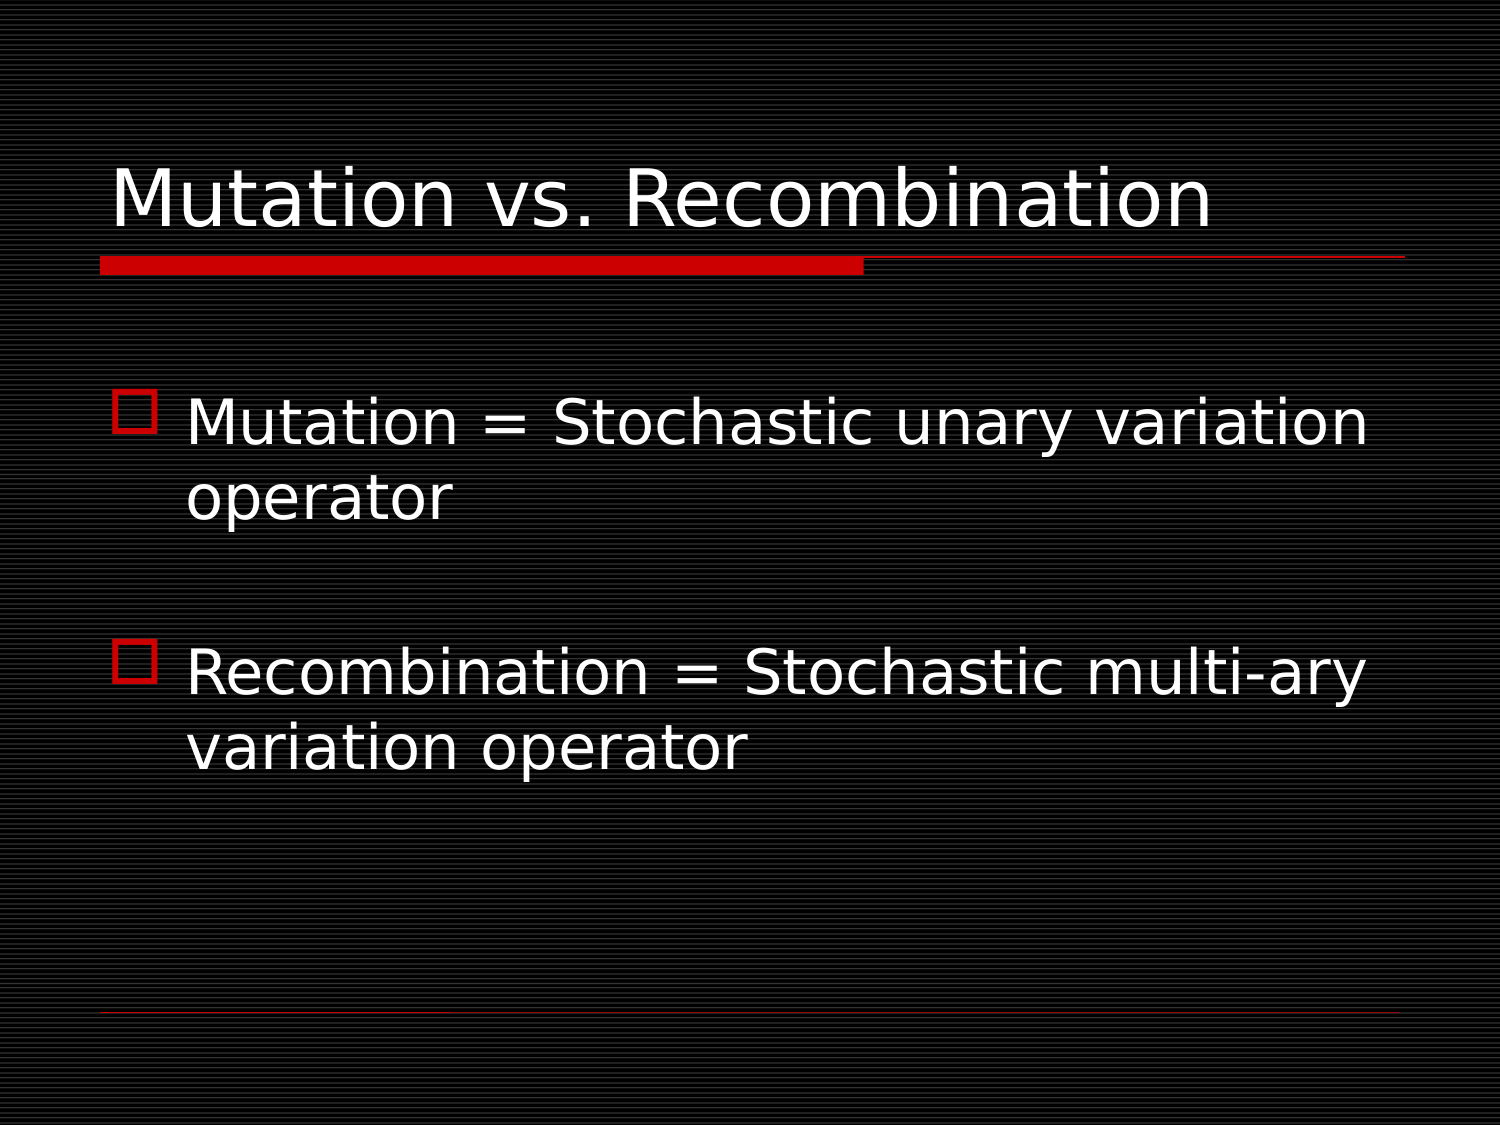

# Mutation vs. Recombination

Mutation = Stochastic unary variation operator

Recombination = Stochastic multi-ary variation operator